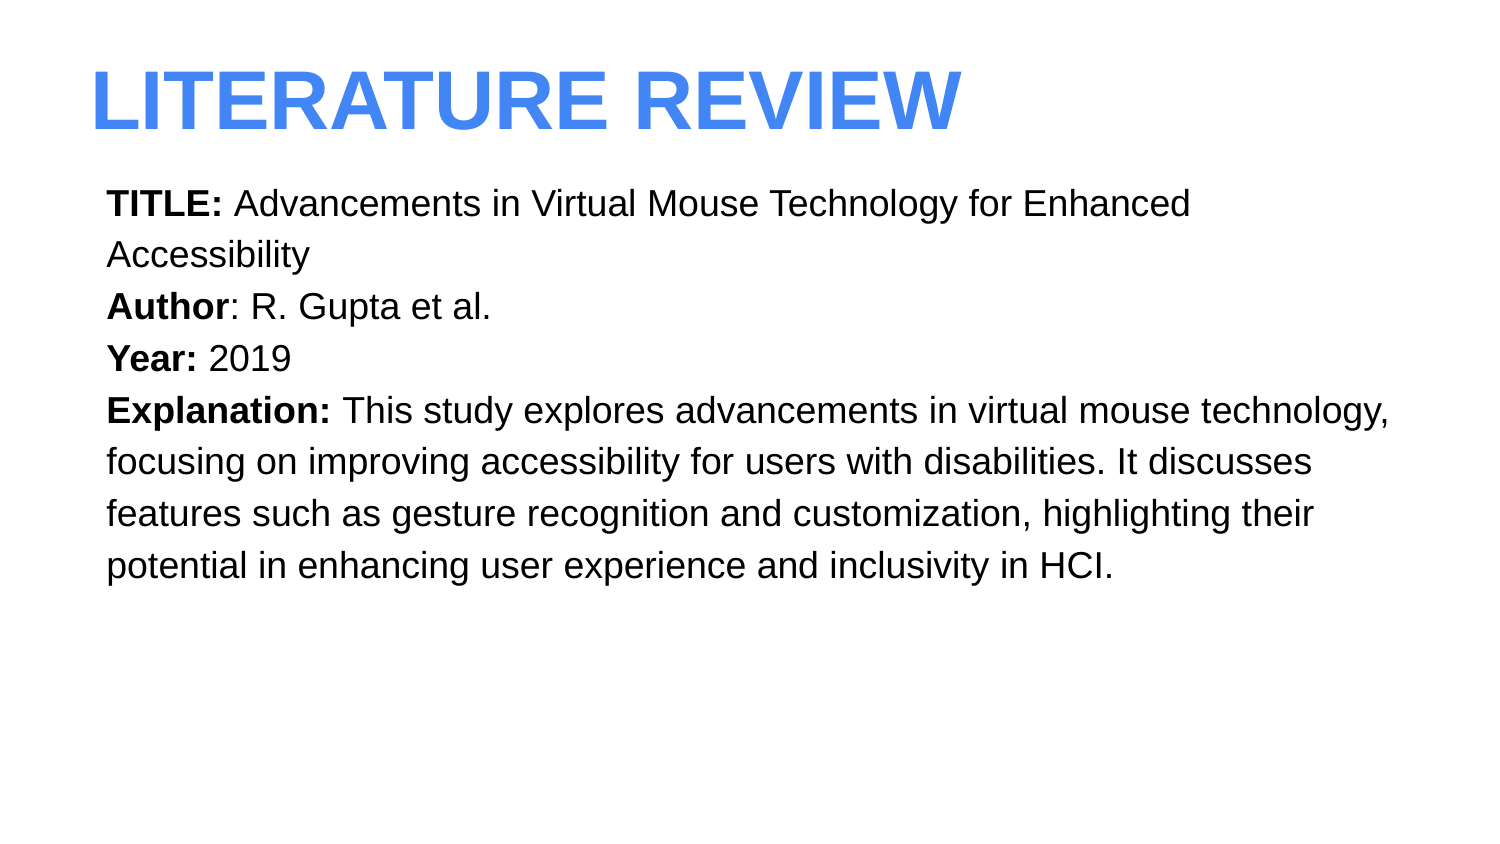

LITERATURE REVIEW
TITLE: Advancements in Virtual Mouse Technology for Enhanced Accessibility
Author: R. Gupta et al.
Year: 2019
Explanation: This study explores advancements in virtual mouse technology, focusing on improving accessibility for users with disabilities. It discusses features such as gesture recognition and customization, highlighting their potential in enhancing user experience and inclusivity in HCI.